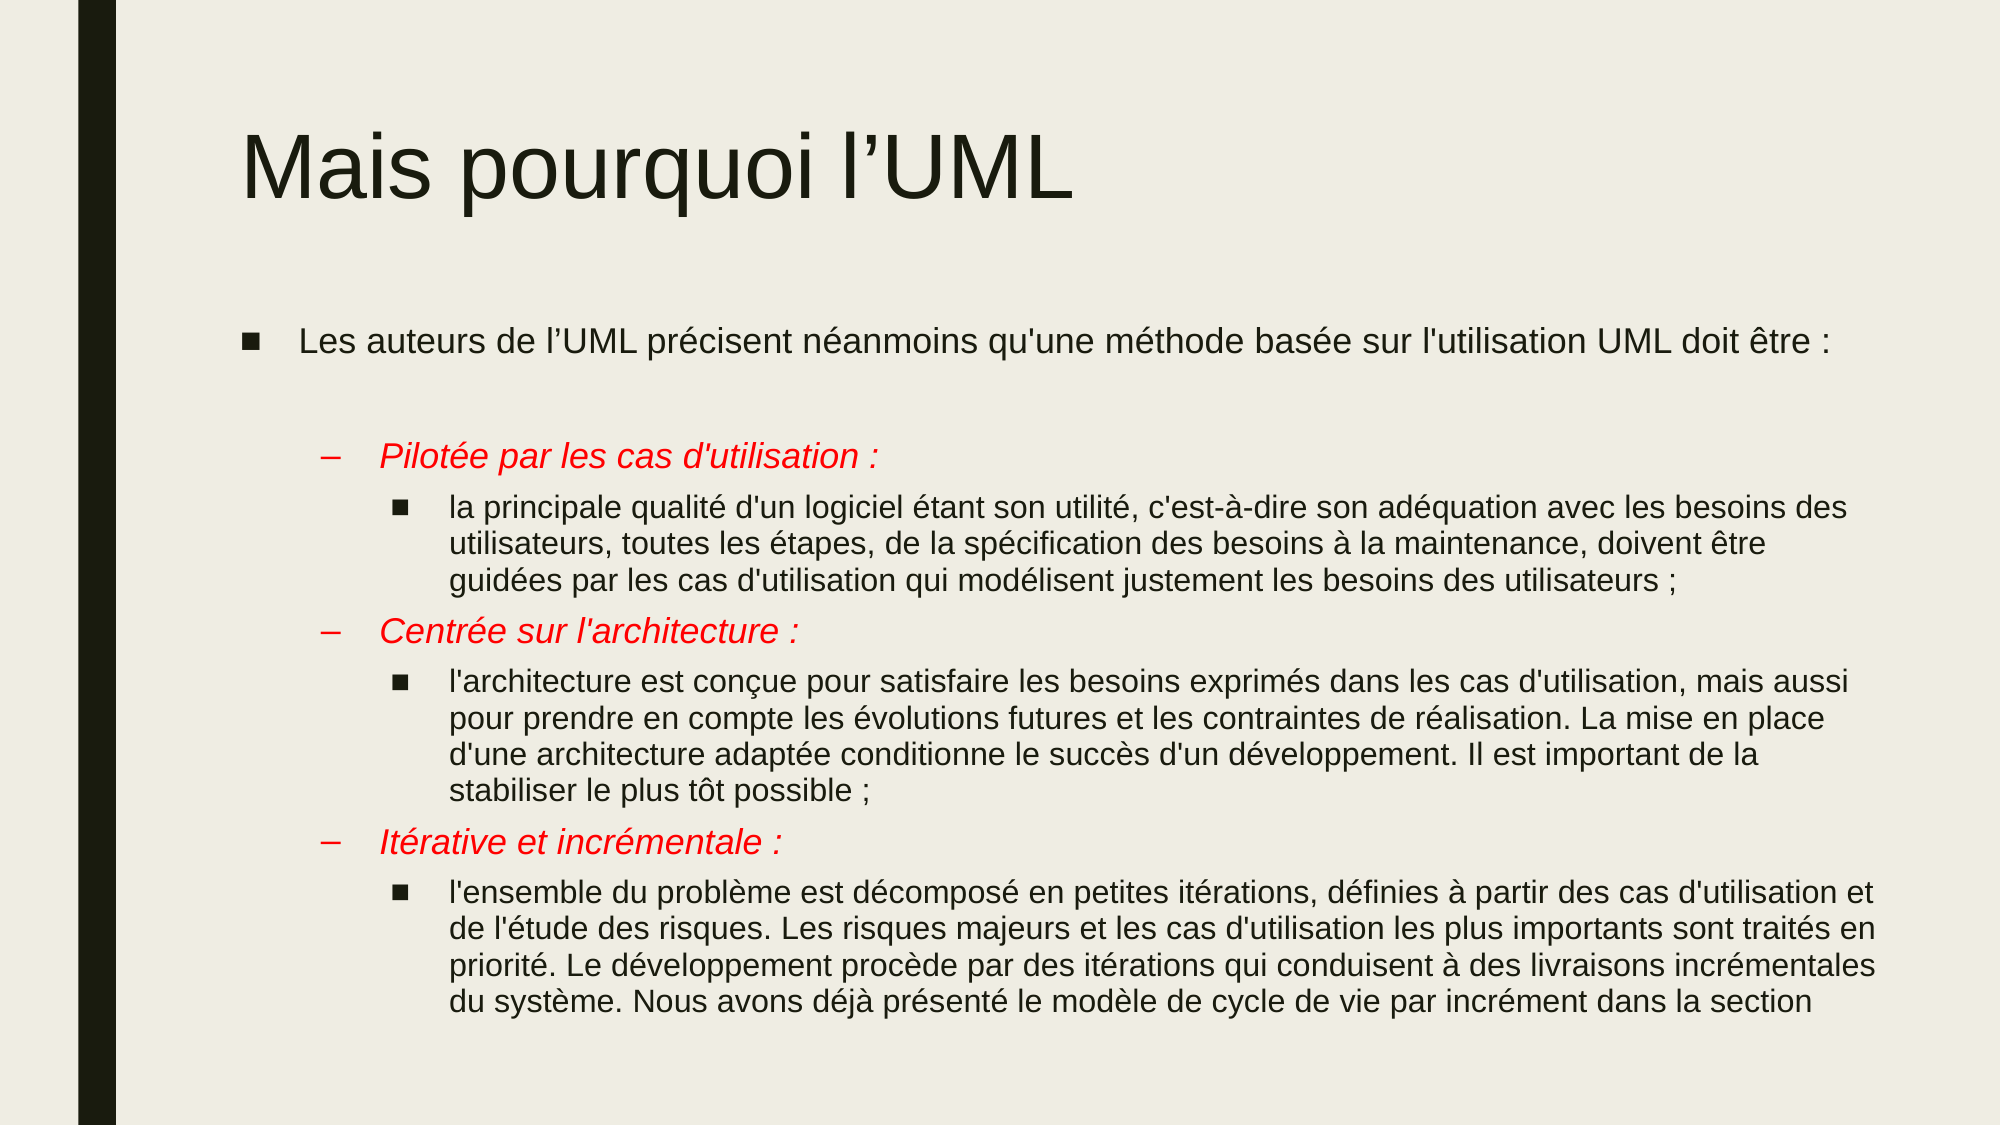

# Mais pourquoi l’UML
Les auteurs de l’UML précisent néanmoins qu'une méthode basée sur l'utilisation UML doit être :

Pilotée par les cas d'utilisation :
la principale qualité d'un logiciel étant son utilité, c'est-à-dire son adéquation avec les besoins des utilisateurs, toutes les étapes, de la spécification des besoins à la maintenance, doivent être guidées par les cas d'utilisation qui modélisent justement les besoins des utilisateurs ;
Centrée sur l'architecture :
l'architecture est conçue pour satisfaire les besoins exprimés dans les cas d'utilisation, mais aussi pour prendre en compte les évolutions futures et les contraintes de réalisation. La mise en place d'une architecture adaptée conditionne le succès d'un développement. Il est important de la stabiliser le plus tôt possible ;
Itérative et incrémentale :
l'ensemble du problème est décomposé en petites itérations, définies à partir des cas d'utilisation et de l'étude des risques. Les risques majeurs et les cas d'utilisation les plus importants sont traités en priorité. Le développement procède par des itérations qui conduisent à des livraisons incrémentales du système. Nous avons déjà présenté le modèle de cycle de vie par incrément dans la section